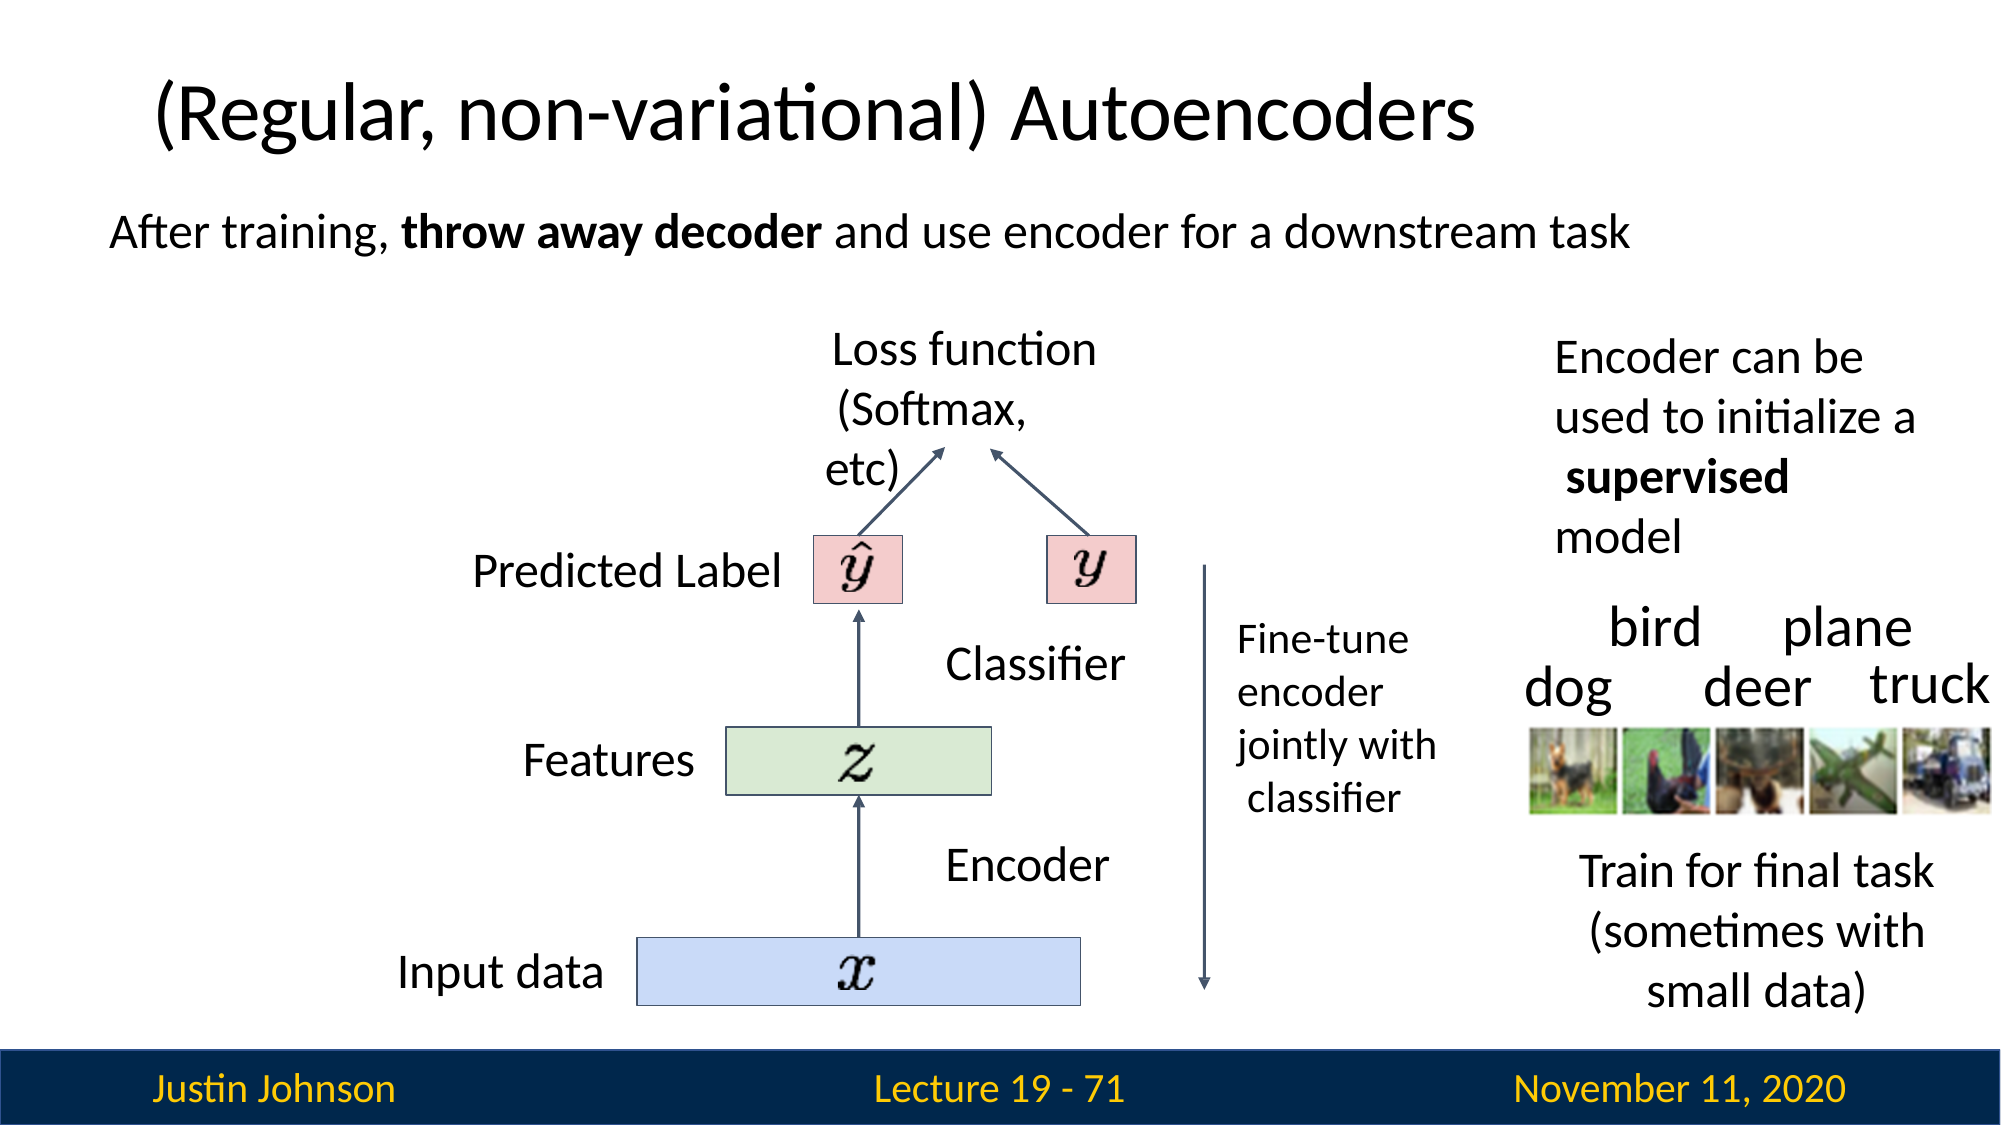

# (Regular, non-variational) Autoencoders
After training, throw away decoder and use encoder for a downstream task
Loss function  (Softmax, etc)
Encoder can be  used to initialize a  supervised model

Predicted Label

bird	plane
Fine-tune  encoder  jointly with  classifier
Classifier
truck
dog	deer
Features

Encoder
Train for final task  (sometimes with  small data)
Input data
Justin Johnson
November 11, 2020
Lecture 19 - 71